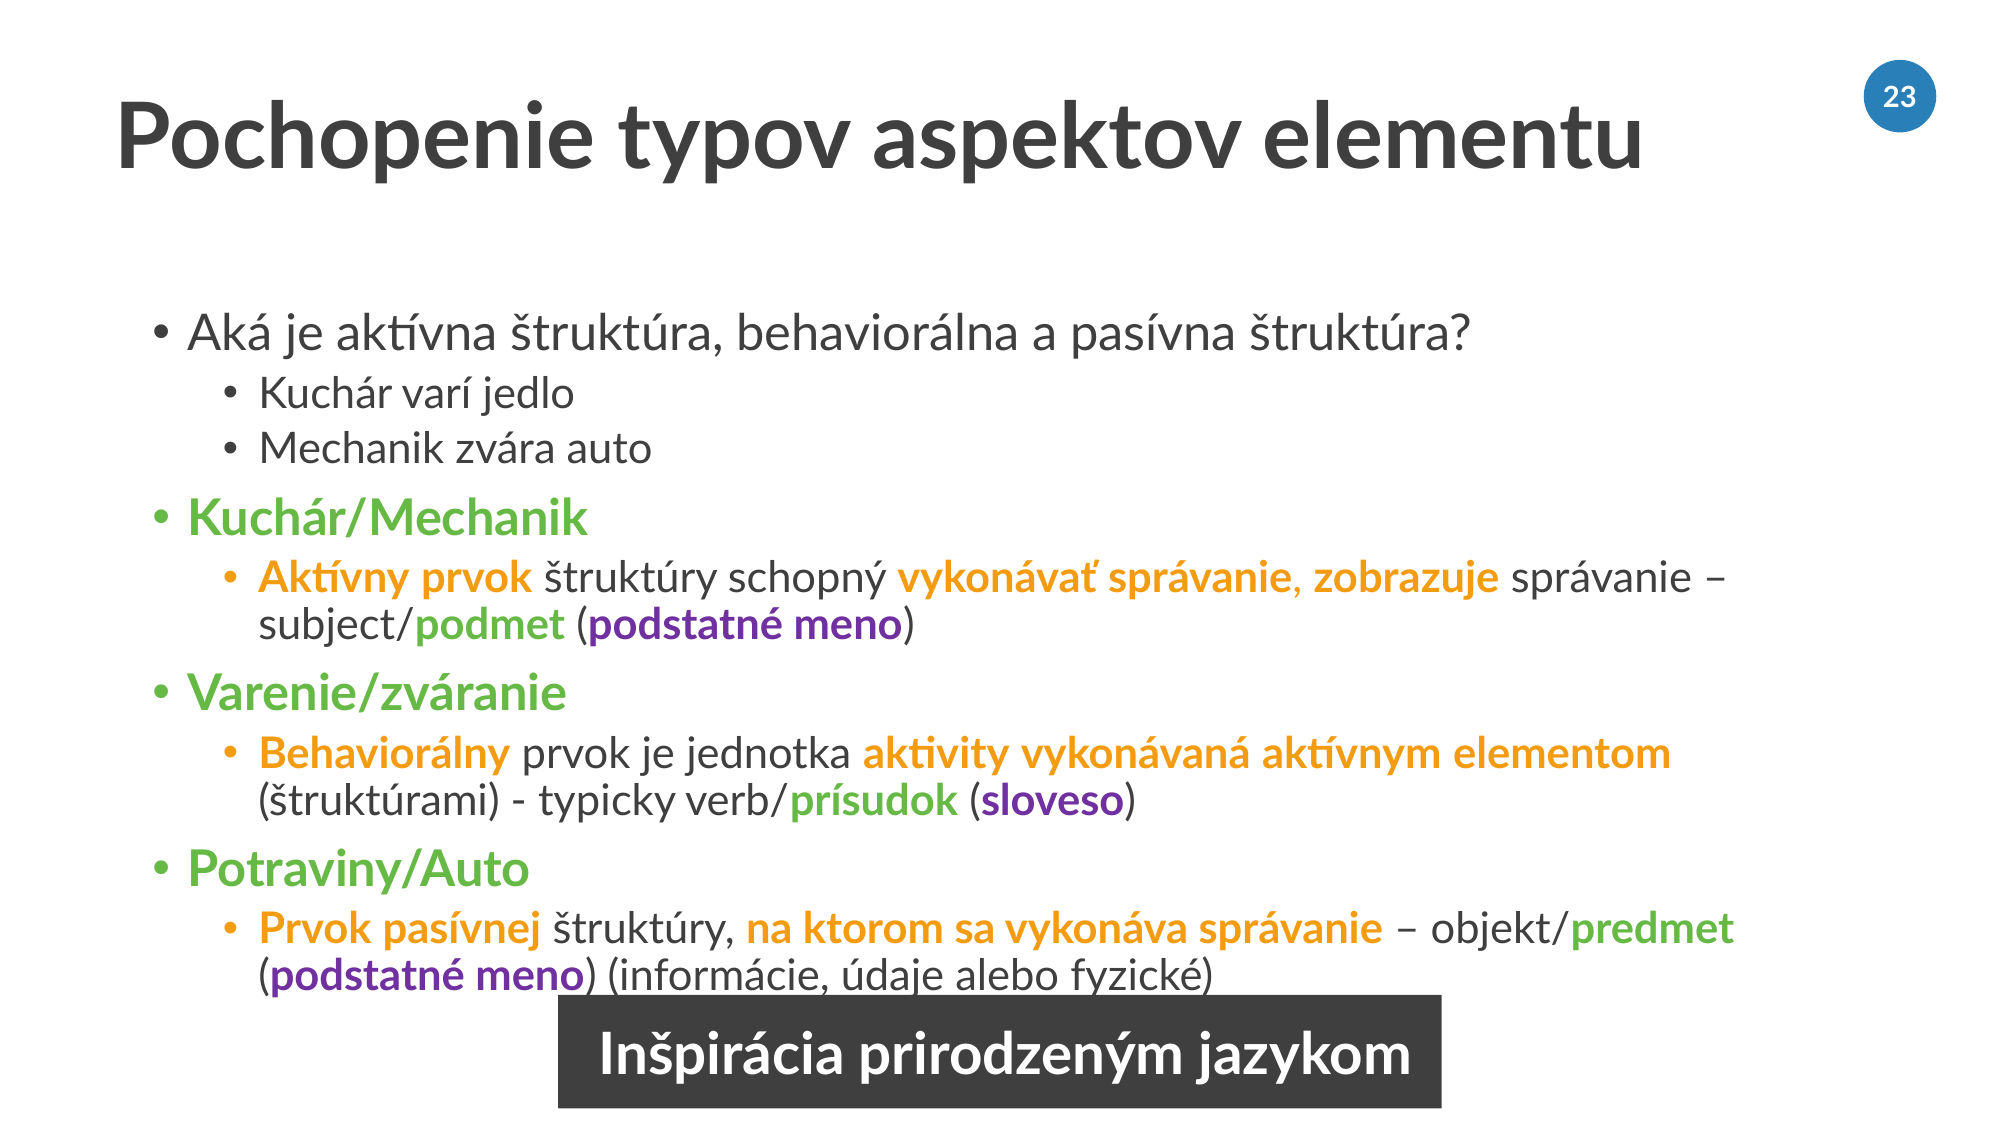

# Pochopenie typov aspektov elementu
23
Aká je aktívna štruktúra, behaviorálna a pasívna štruktúra?
Kuchár varí jedlo
Mechanik zvára auto
Kuchár/Mechanik
Aktívny prvok štruktúry schopný vykonávať správanie, zobrazuje správanie – subject/podmet (podstatné meno)
Varenie/zváranie
Behaviorálny prvok je jednotka aktivity vykonávaná aktívnym elementom (štruktúrami) - typicky verb/prísudok (sloveso)
Potraviny/Auto
Prvok pasívnej štruktúry, na ktorom sa vykonáva správanie – objekt/predmet (podstatné meno) (informácie, údaje alebo fyzické)
Inšpirácia prirodzeným jazykom